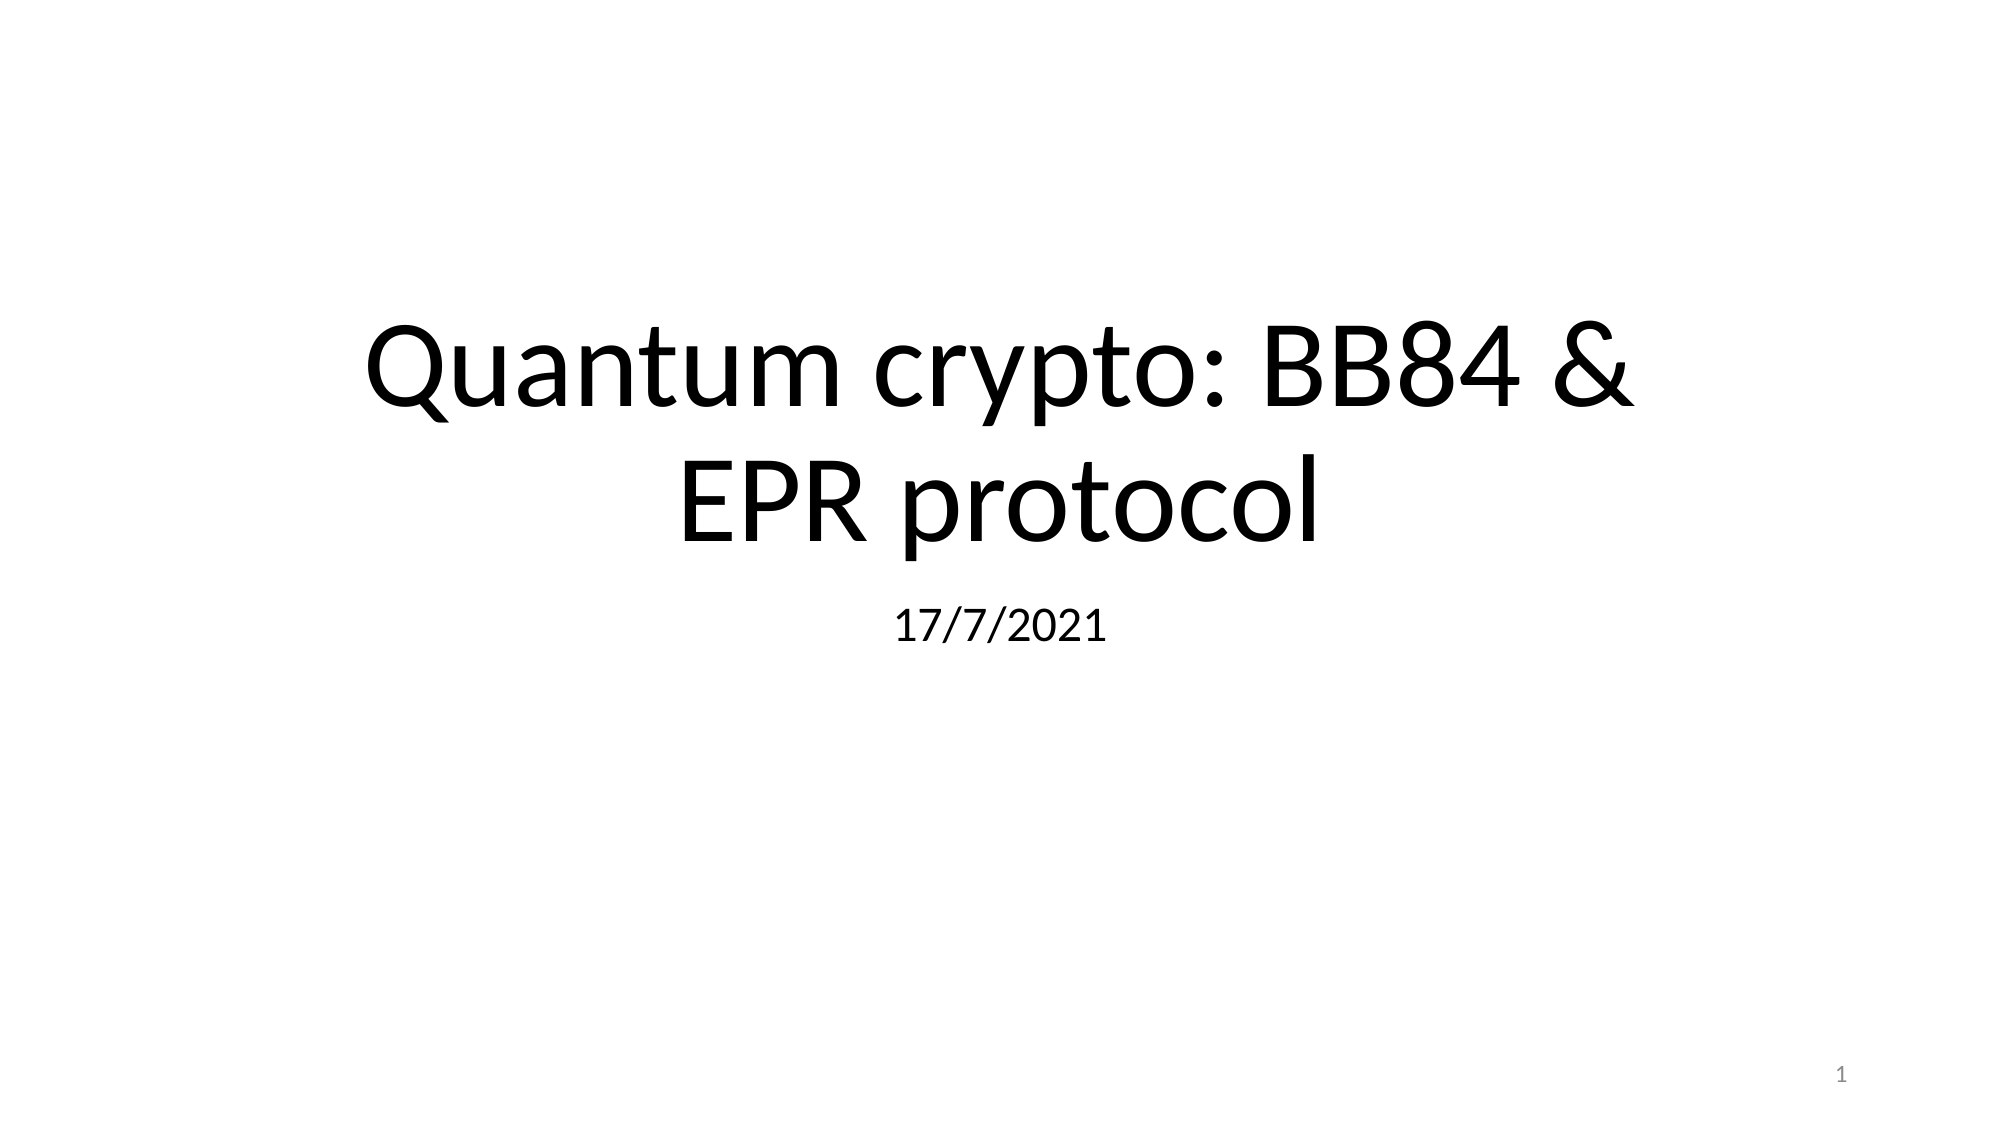

# Quantum crypto: BB84 & EPR protocol
17/7/2021
1